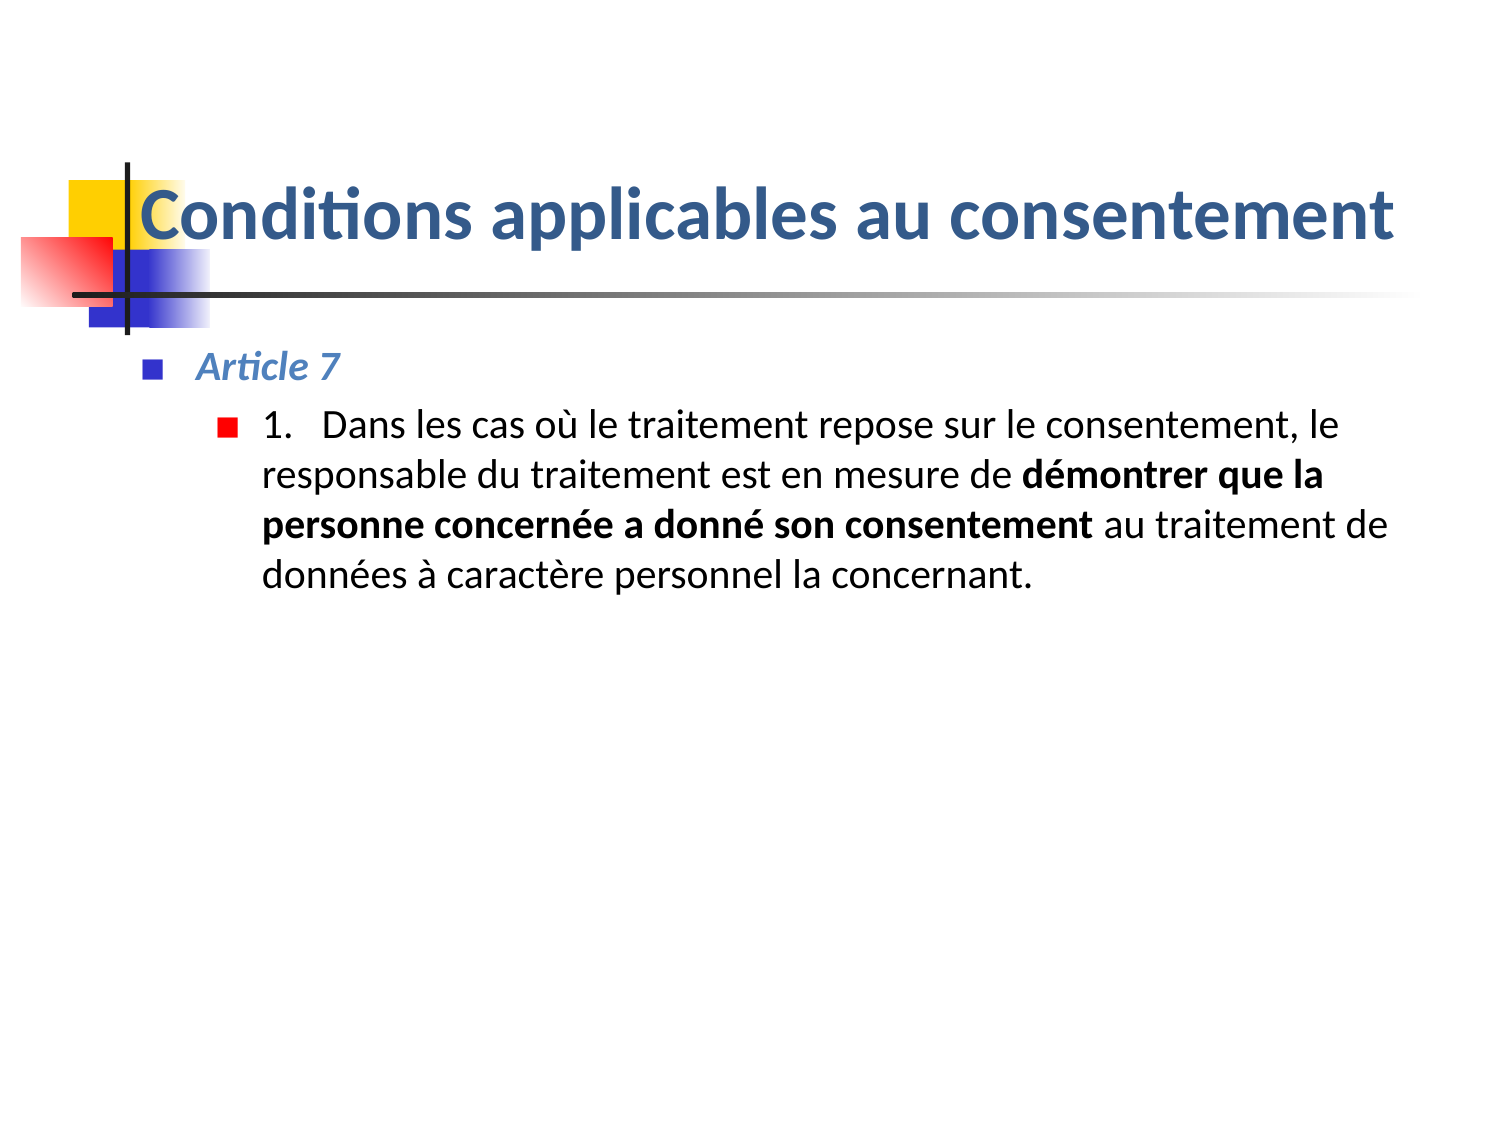

# Conditions applicables au consentement
Article 7
1.   Dans les cas où le traitement repose sur le consentement, le responsable du traitement est en mesure de démontrer que la personne concernée a donné son consentement au traitement de données à caractère personnel la concernant.